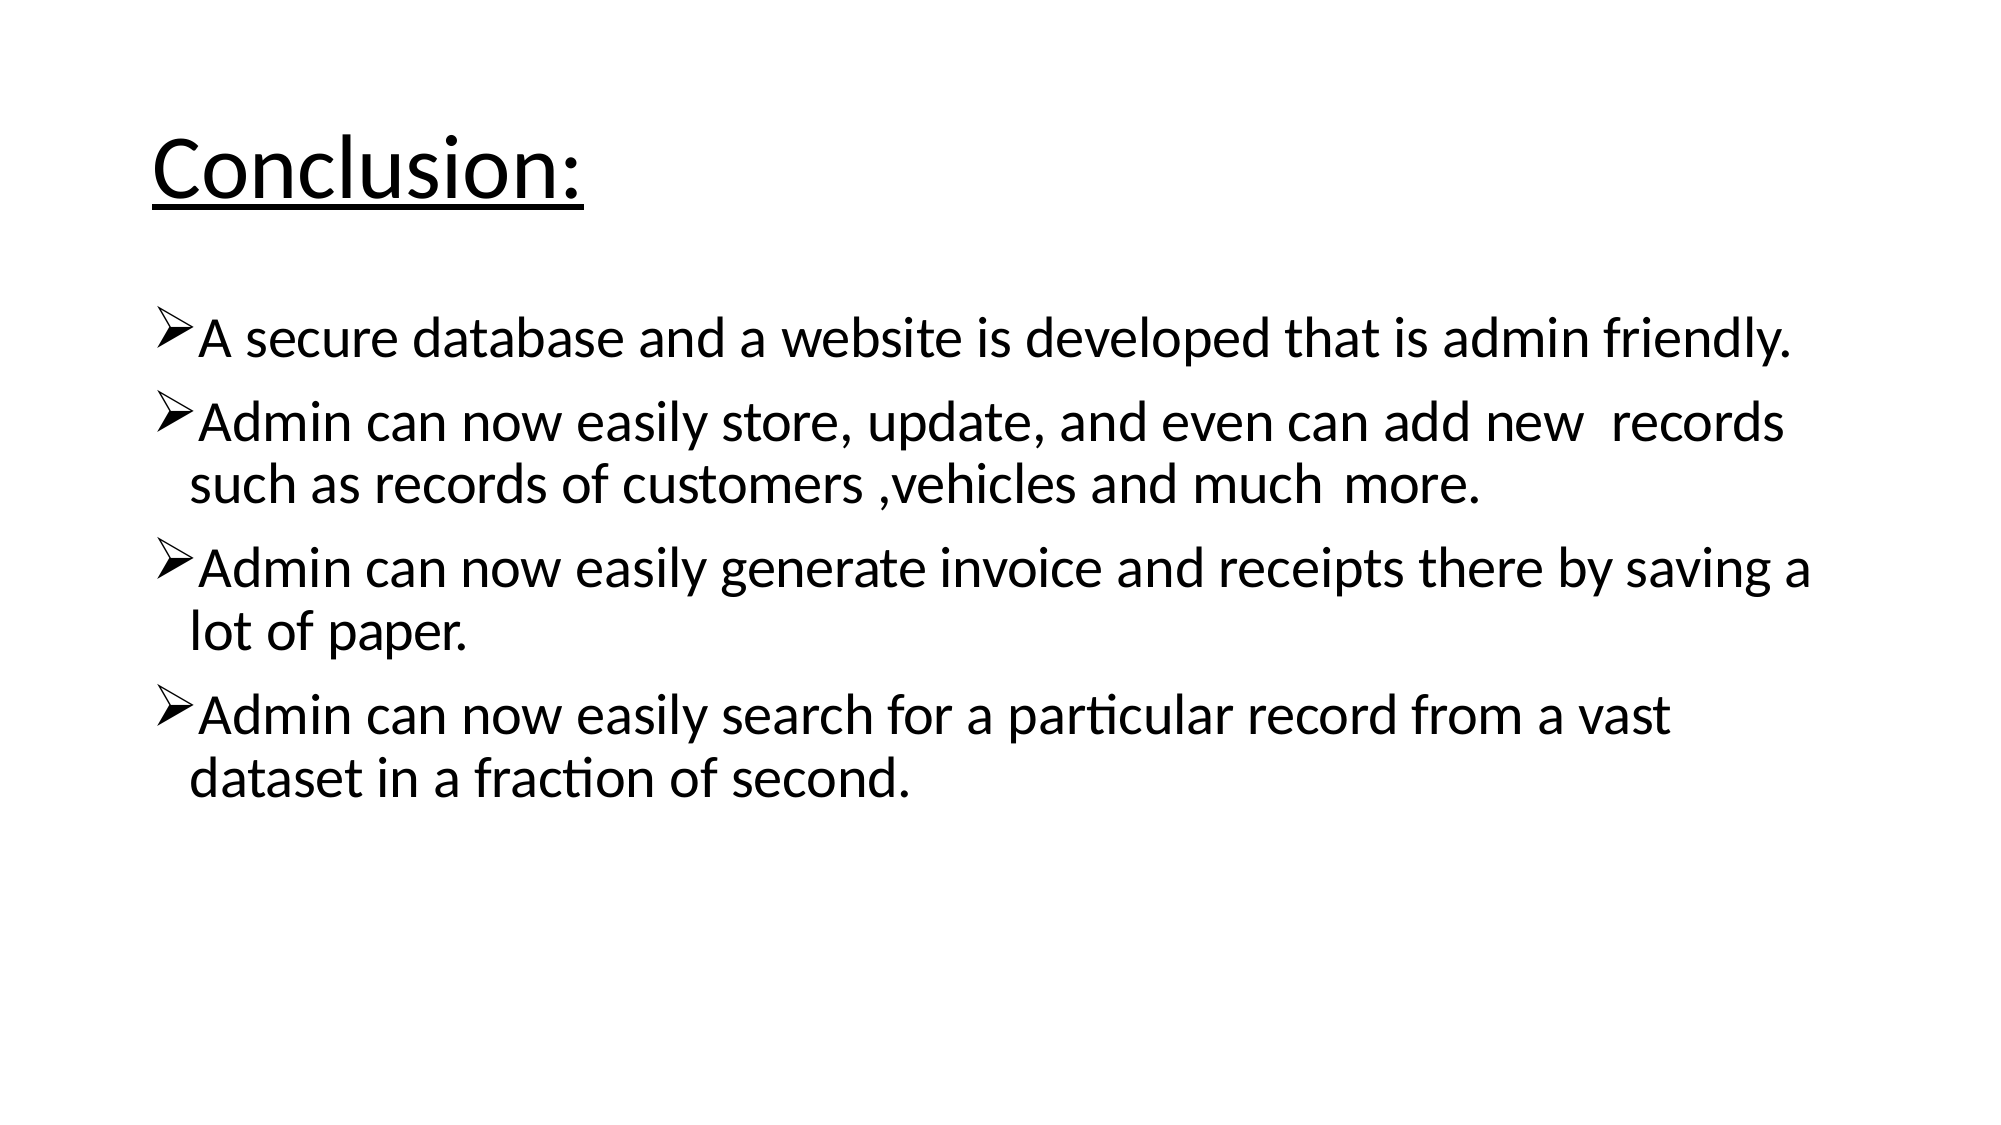

# Conclusion:
A secure database and a website is developed that is admin friendly.
Admin can now easily store, update, and even can add new  records such as records of customers ,vehicles and much more.
Admin can now easily generate invoice and receipts there by saving a  lot of paper.
Admin can now easily search for a particular record from a vast  dataset in a fraction of second.